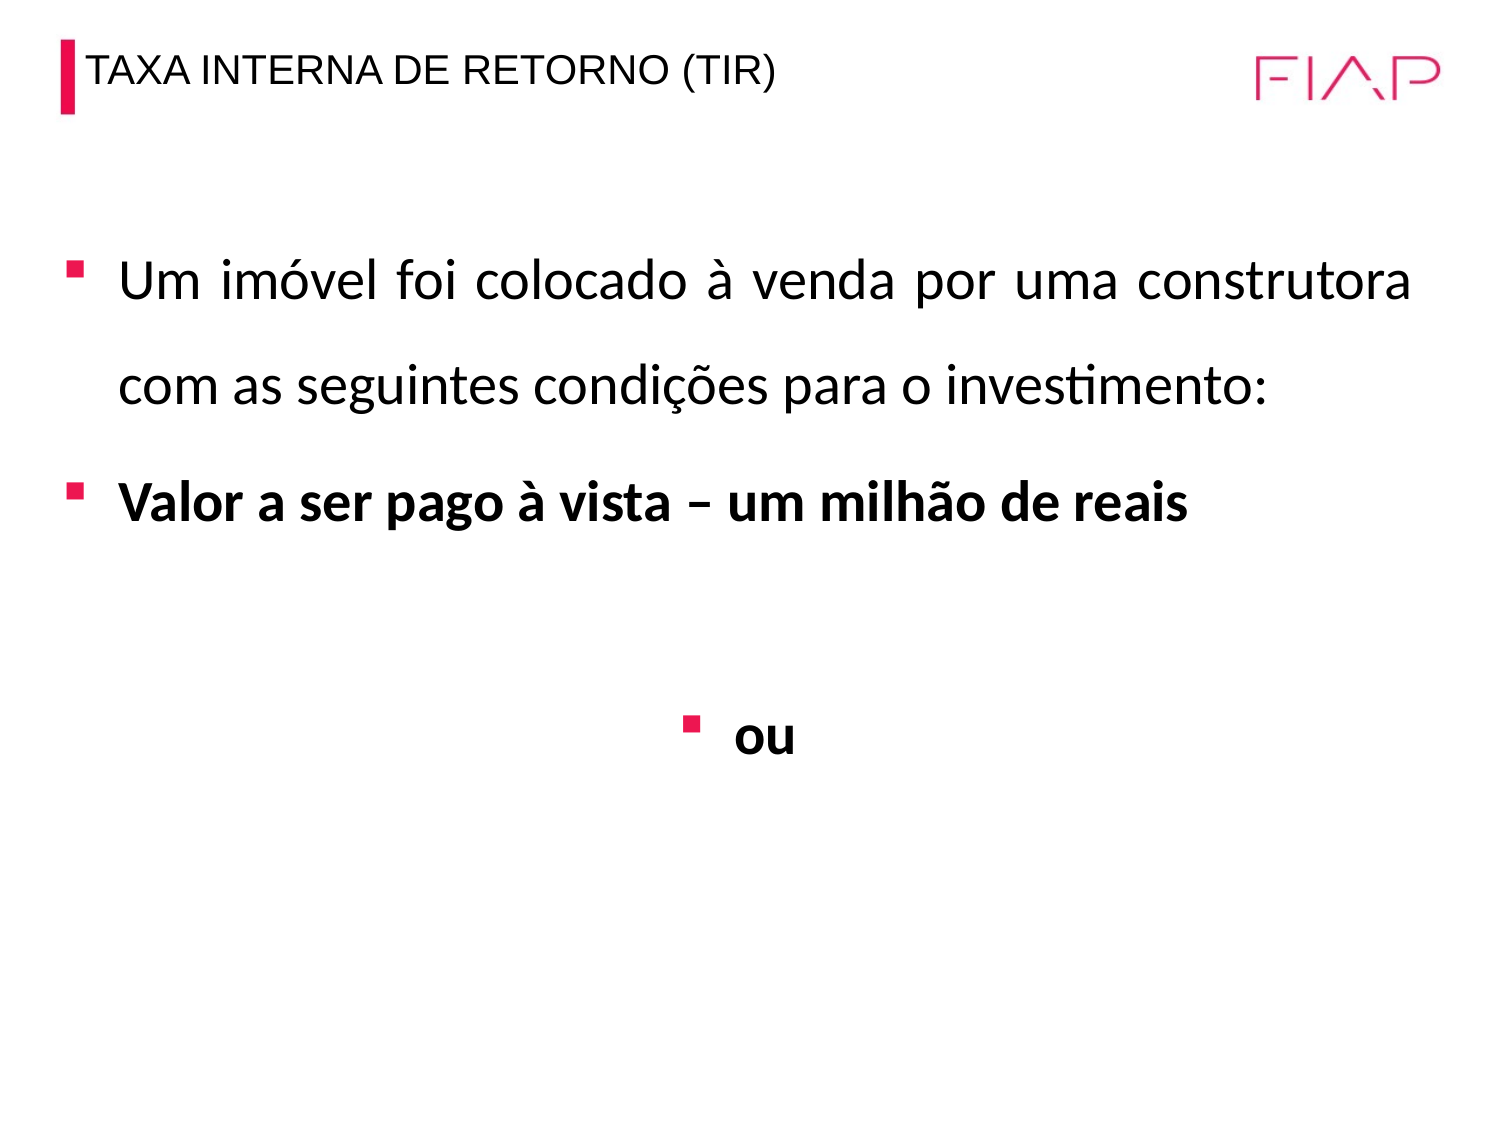

TAXA INTERNA DE RETORNO (TIR)
Um imóvel foi colocado à venda por uma construtora com as seguintes condições para o investimento:
Valor a ser pago à vista – um milhão de reais

ou